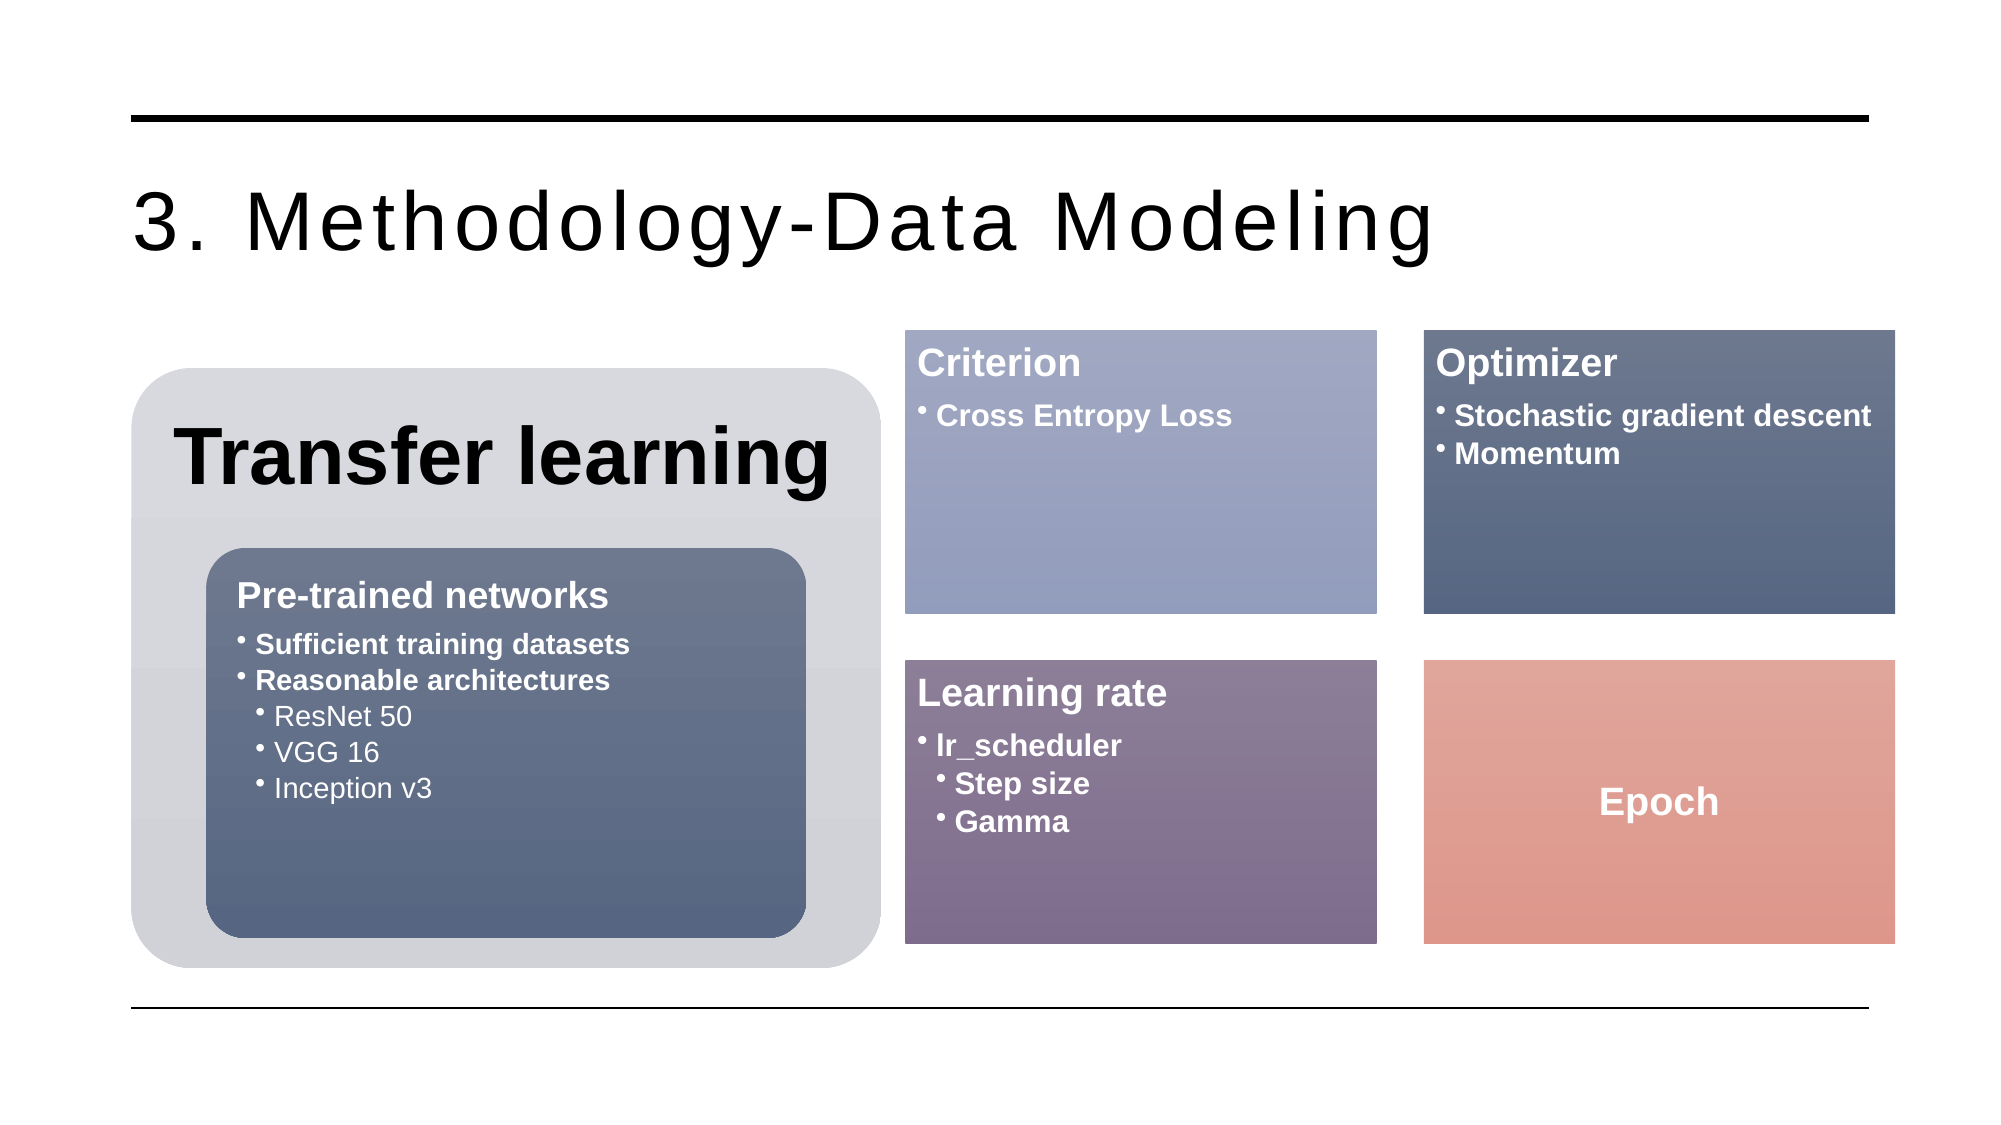

# 3. Methodology-Data Modeling
Criterion
Cross Entropy Loss
Optimizer
Stochastic gradient descent
Momentum
Learning rate
lr_scheduler
Step size
Gamma
Epoch
Transfer learning
Pre-trained networks
Sufficient training datasets
Reasonable architectures
ResNet 50
VGG 16
Inception v3